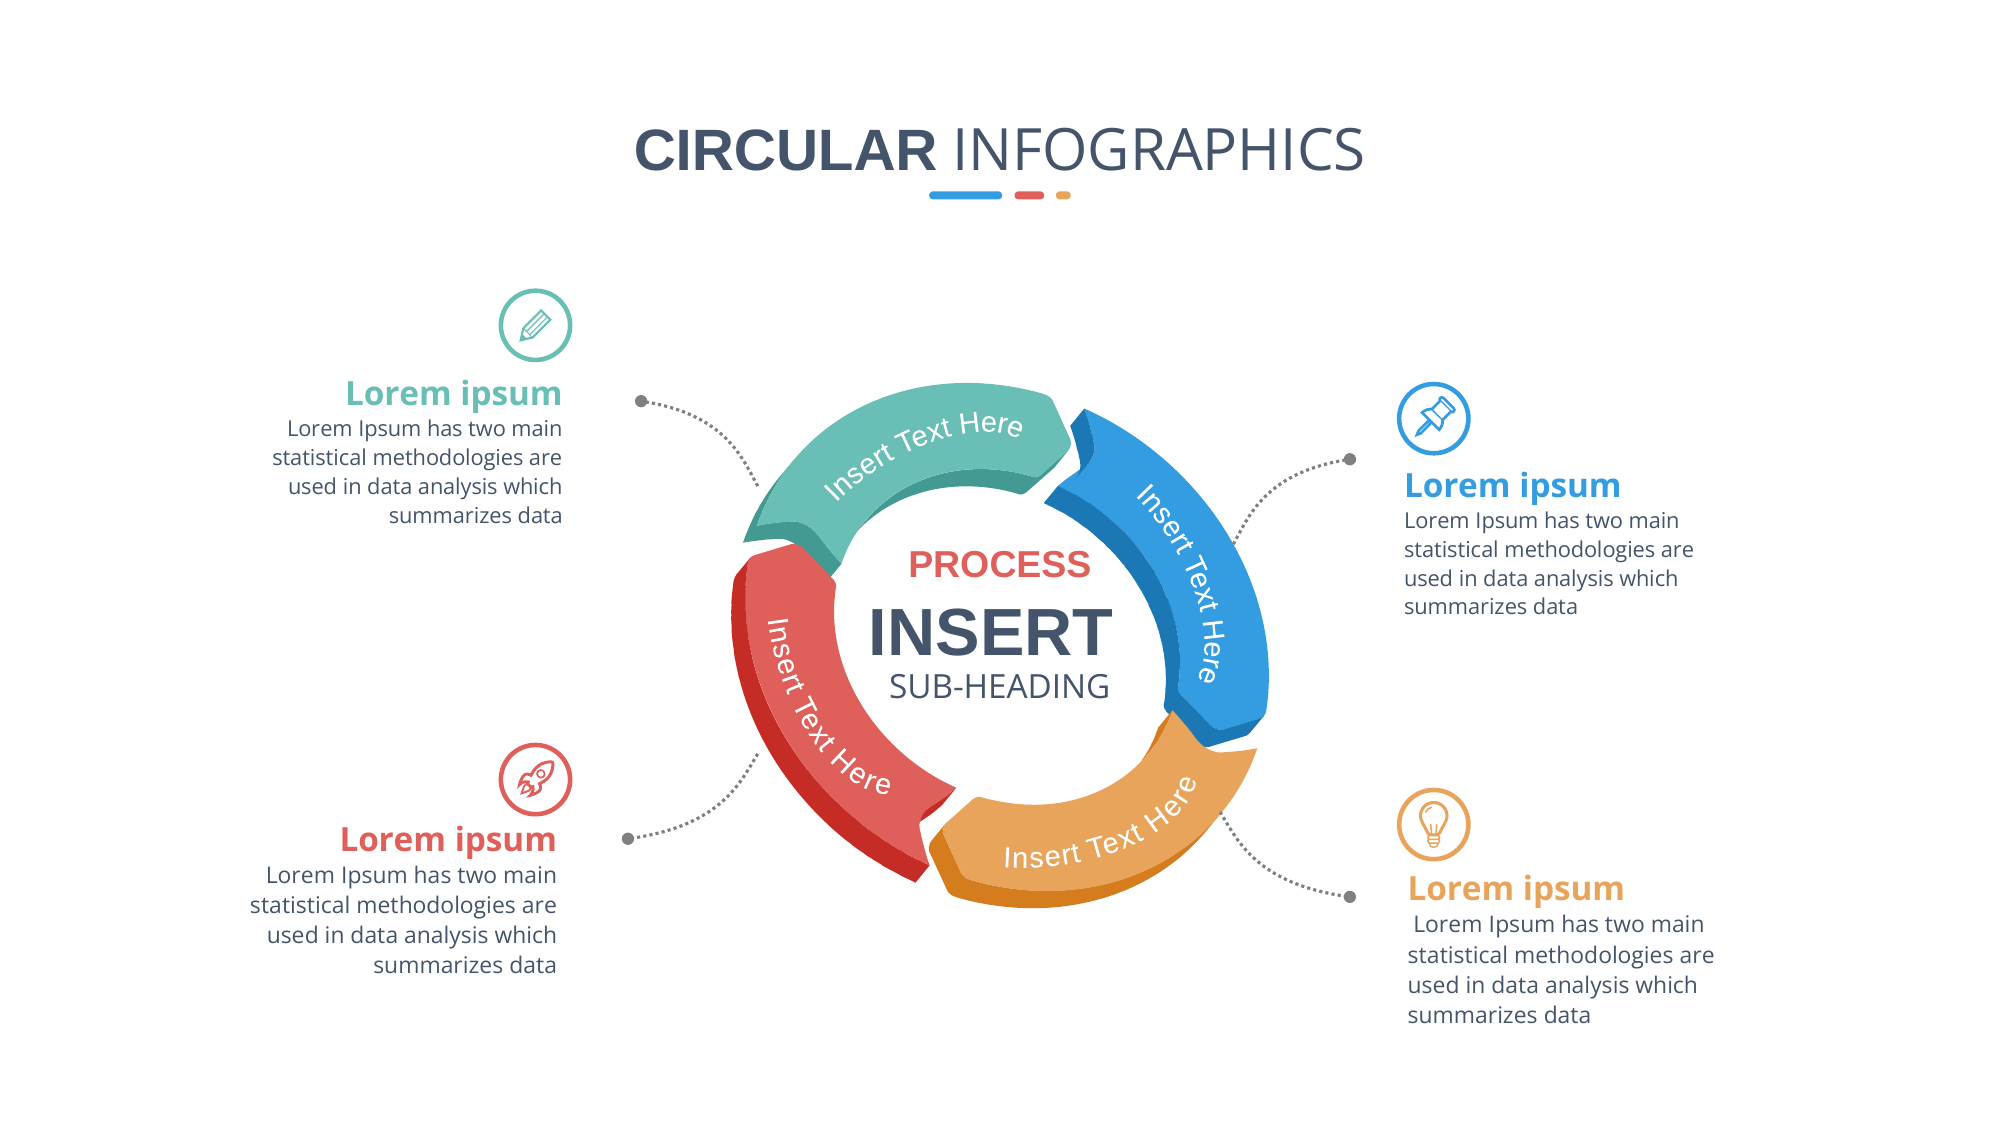

CIRCULAR INFOGRAPHICS

Lorem ipsum
Lorem Ipsum has two main statistical methodologies are used in data analysis which summarizes data

Insert Text Here
Lorem ipsum
Lorem Ipsum has two main statistical methodologies are used in data analysis which summarizes data

Insert Text Here
PROCESS
Insert Text Here
INSERT
SUB-HEADING
Insert Text Here

Lorem ipsum
 Lorem Ipsum has two main statistical methodologies are used in data analysis which summarizes data

Lorem ipsum
 Lorem Ipsum has two main statistical methodologies are used in data analysis which summarizes data